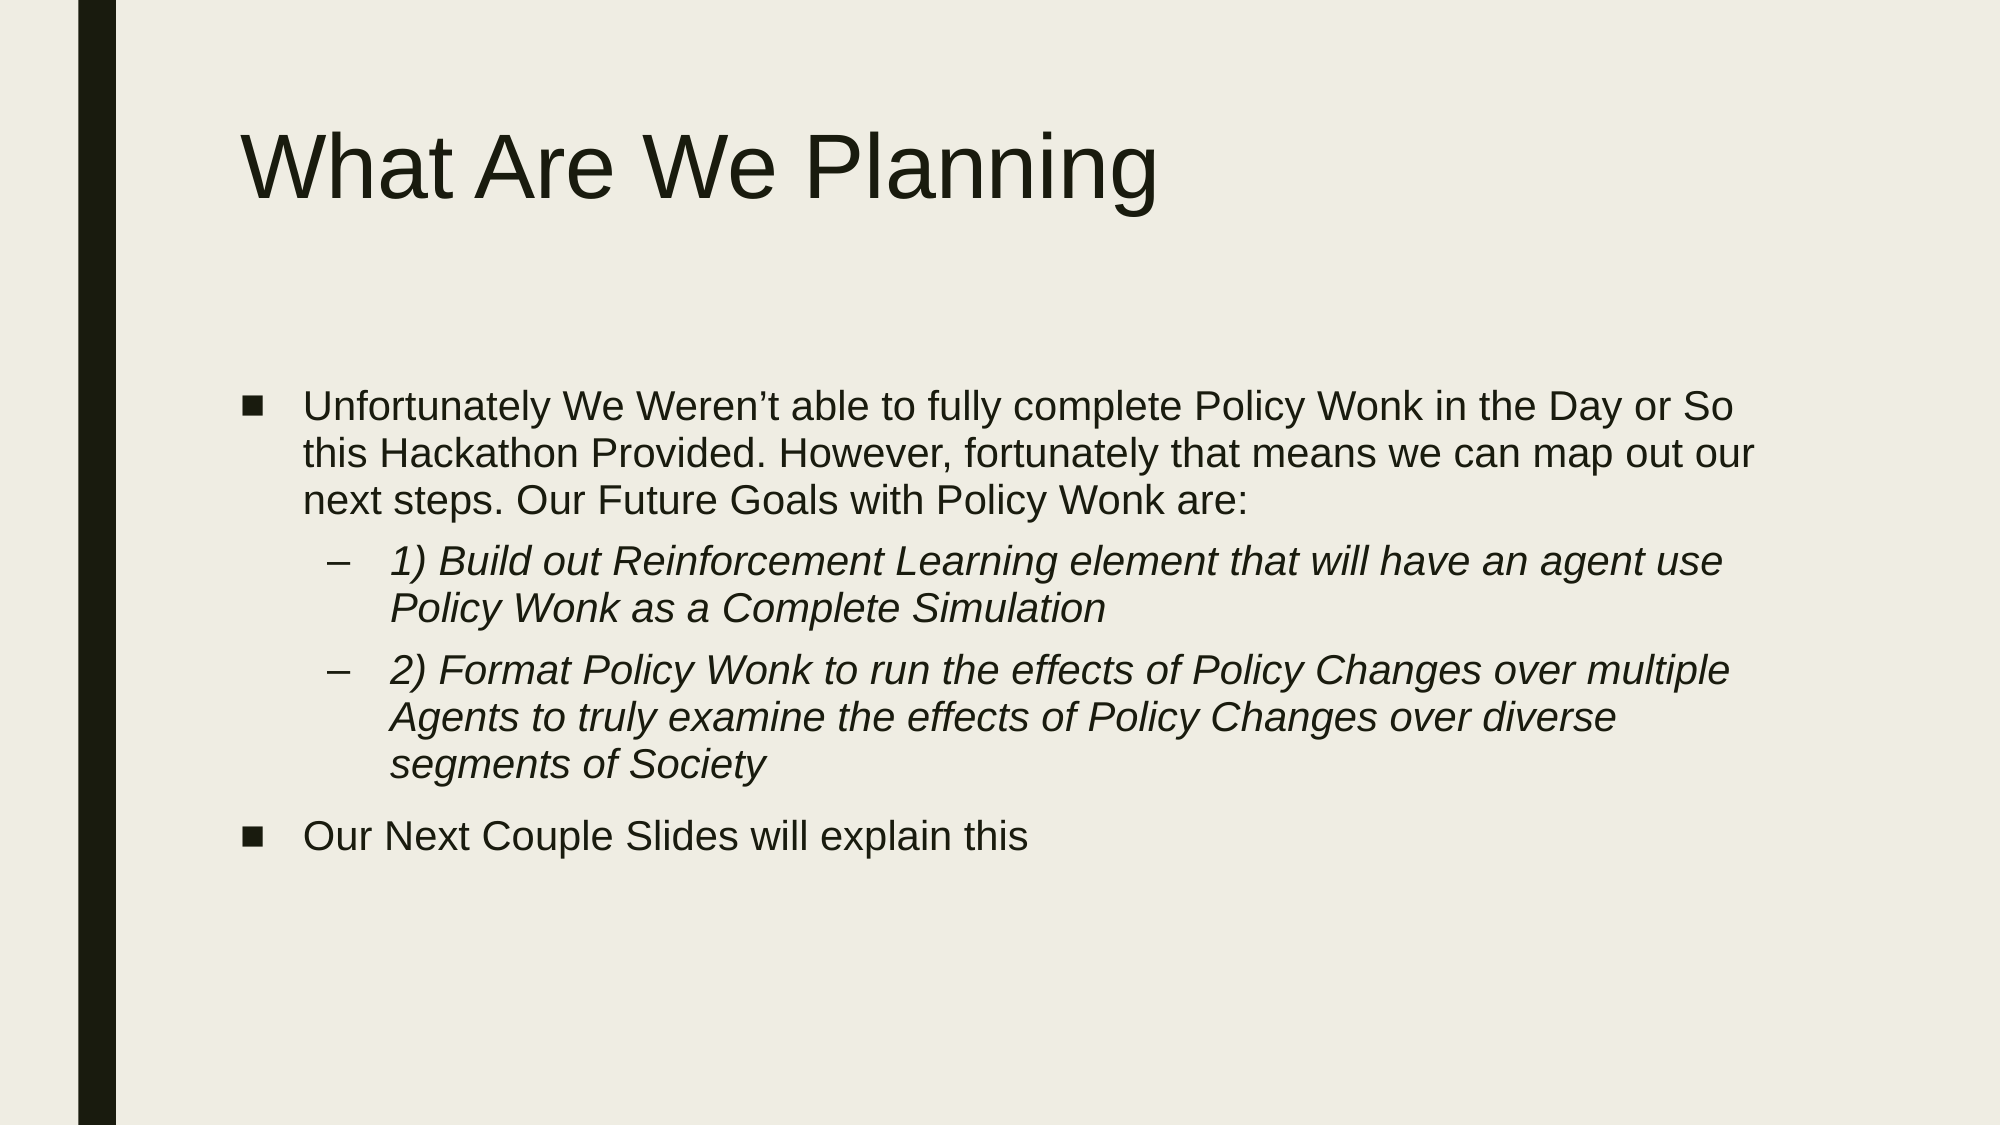

# What Are We Planning
Unfortunately We Weren’t able to fully complete Policy Wonk in the Day or So this Hackathon Provided. However, fortunately that means we can map out our next steps. Our Future Goals with Policy Wonk are:
1) Build out Reinforcement Learning element that will have an agent use Policy Wonk as a Complete Simulation
2) Format Policy Wonk to run the effects of Policy Changes over multiple Agents to truly examine the effects of Policy Changes over diverse segments of Society
Our Next Couple Slides will explain this